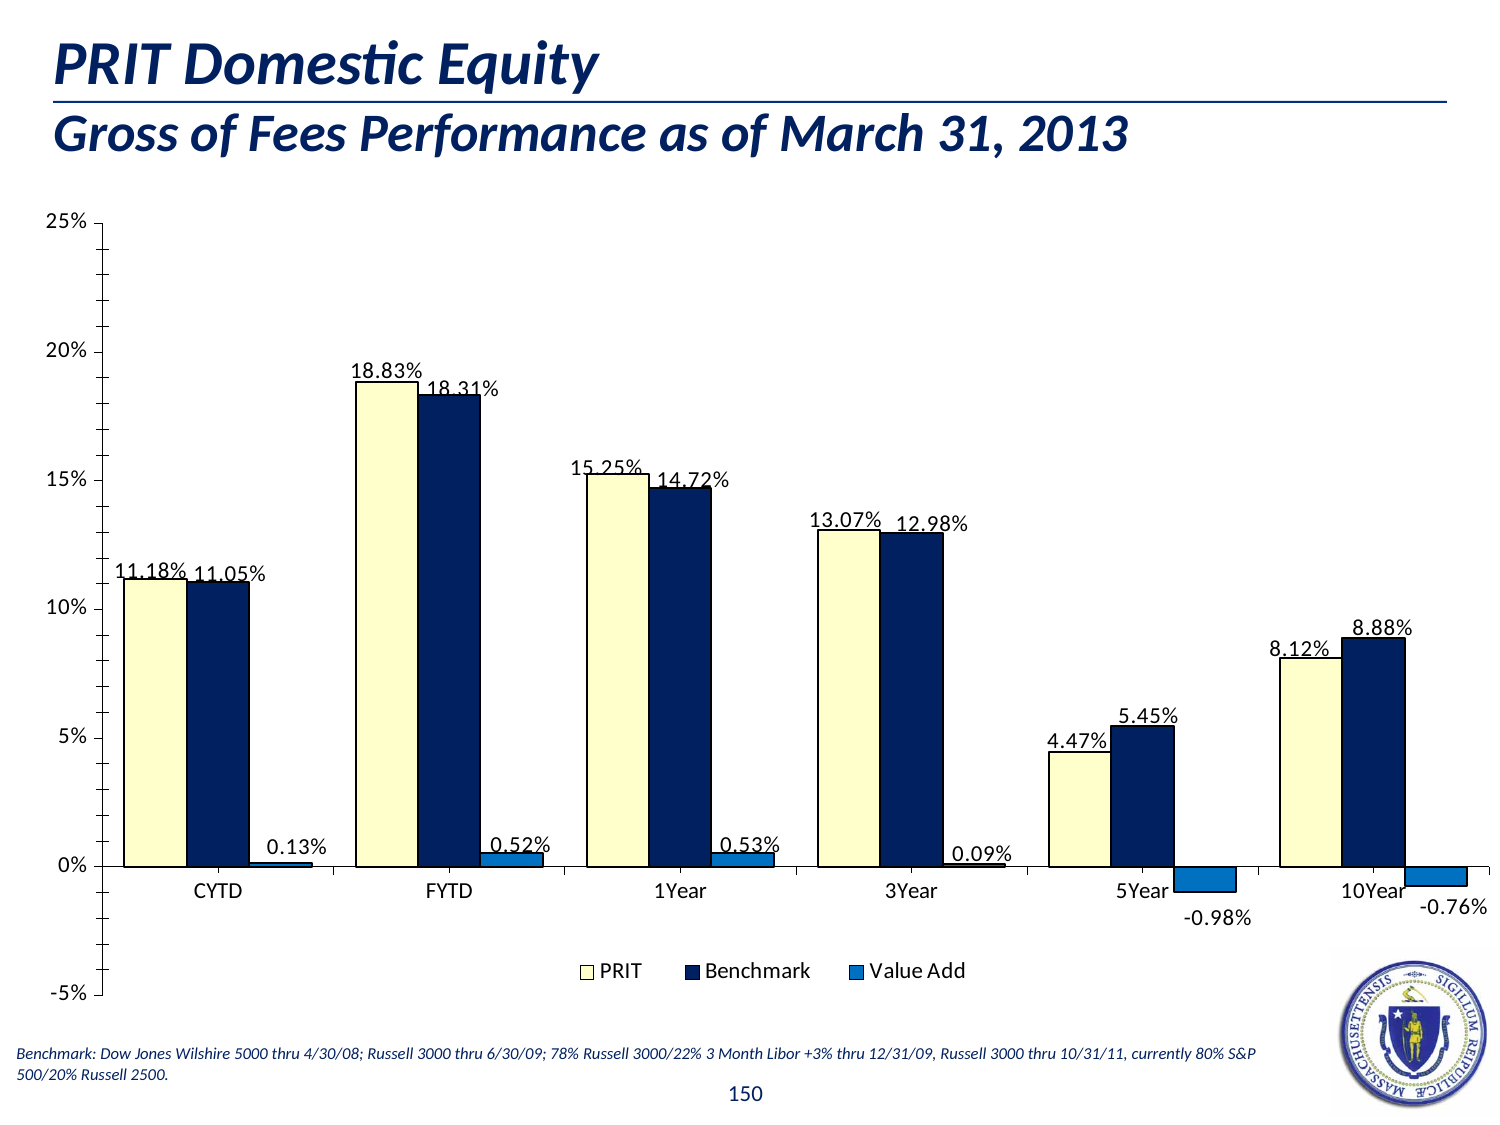

# PRIT Domestic Equity Gross of Fees Performance as of March 31, 2013

### Chart

| Category | PRIT  | Benchmark | Value Add |
|---|---|---|---|
| CYTD | 0.1118 | 0.1105 | 0.0012999999999999956 |
| FYTD | 0.1883 | 0.1831 | 0.005199999999999982 |
| 1Year | 0.1525 | 0.1472 | 0.005299999999999999 |
| 3Year | 0.1307 | 0.1298 | 0.0009000000000000119 |
| 5Year | 0.0447 | 0.0545 | -0.009800000000000003 |
| 10Year | 0.0812 | 0.0888 | -0.0076000000000000095 |
Benchmark: Dow Jones Wilshire 5000 thru 4/30/08; Russell 3000 thru 6/30/09; 78% Russell 3000/22% 3 Month Libor +3% thru 12/31/09, Russell 3000 thru 10/31/11, currently 80% S&P 500/20% Russell 2500.